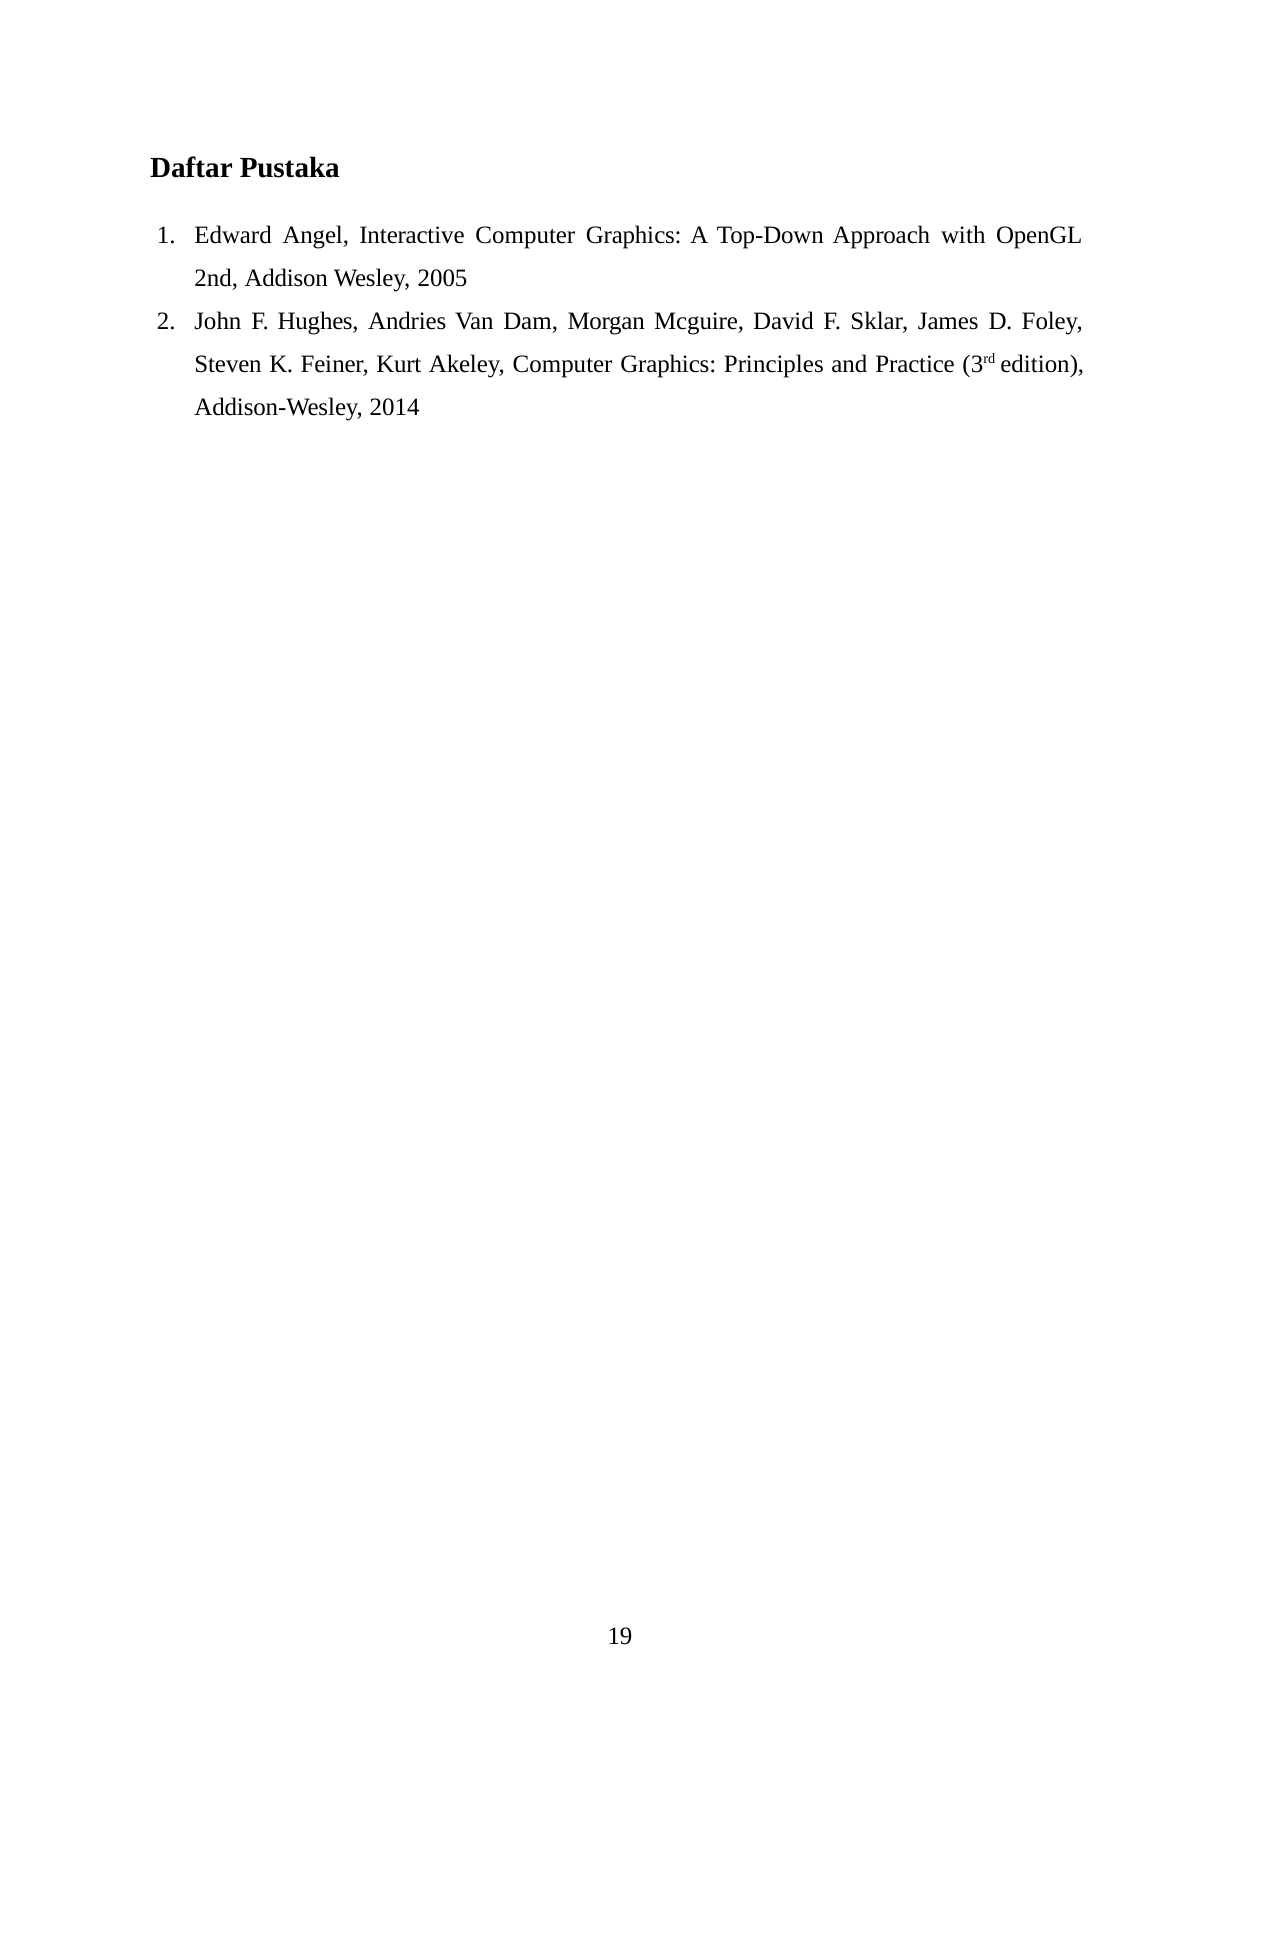

Daftar Pustaka
Edward Angel, Interactive Computer Graphics: A Top-Down Approach with OpenGL  2nd, Addison Wesley, 2005
John F. Hughes, Andries Van Dam, Morgan Mcguire, David F. Sklar, James D. Foley,  Steven K. Feiner, Kurt Akeley, Computer Graphics: Principles and Practice (3rd edition),  Addison-Wesley, 2014
19